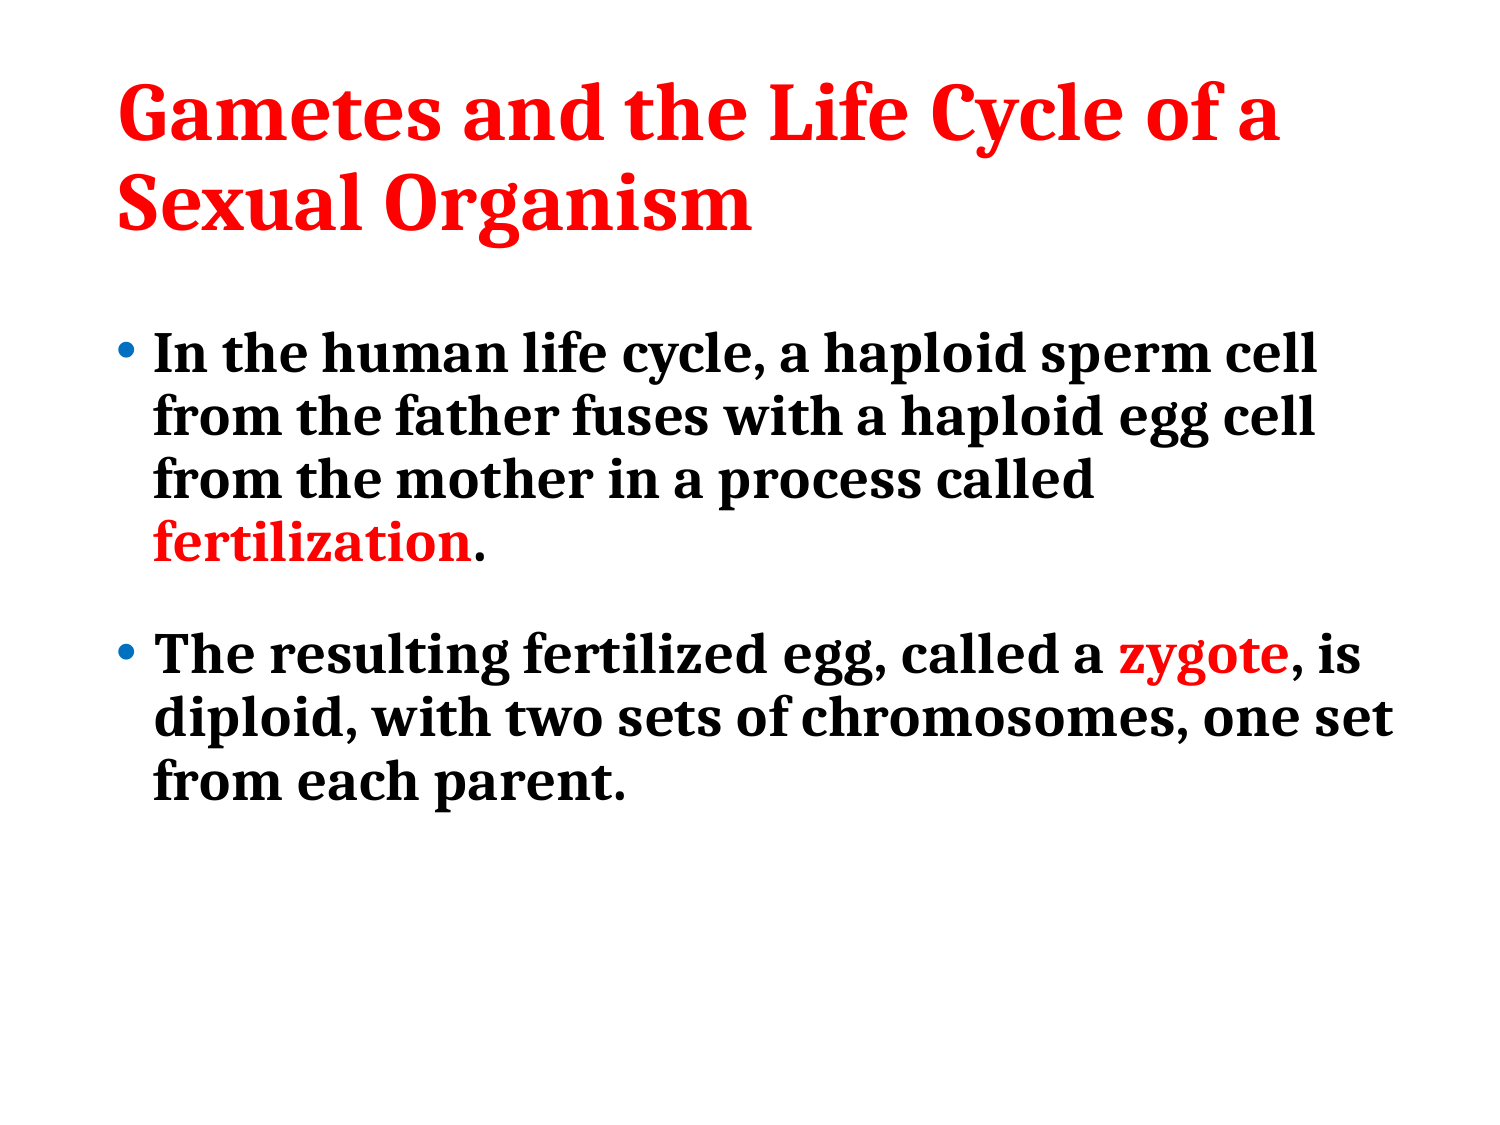

# Gametes and the Life Cycle of a Sexual Organism
In the human life cycle, a haploid sperm cell from the father fuses with a haploid egg cell from the mother in a process called fertilization.
The resulting fertilized egg, called a zygote, is diploid, with two sets of chromosomes, one set from each parent.